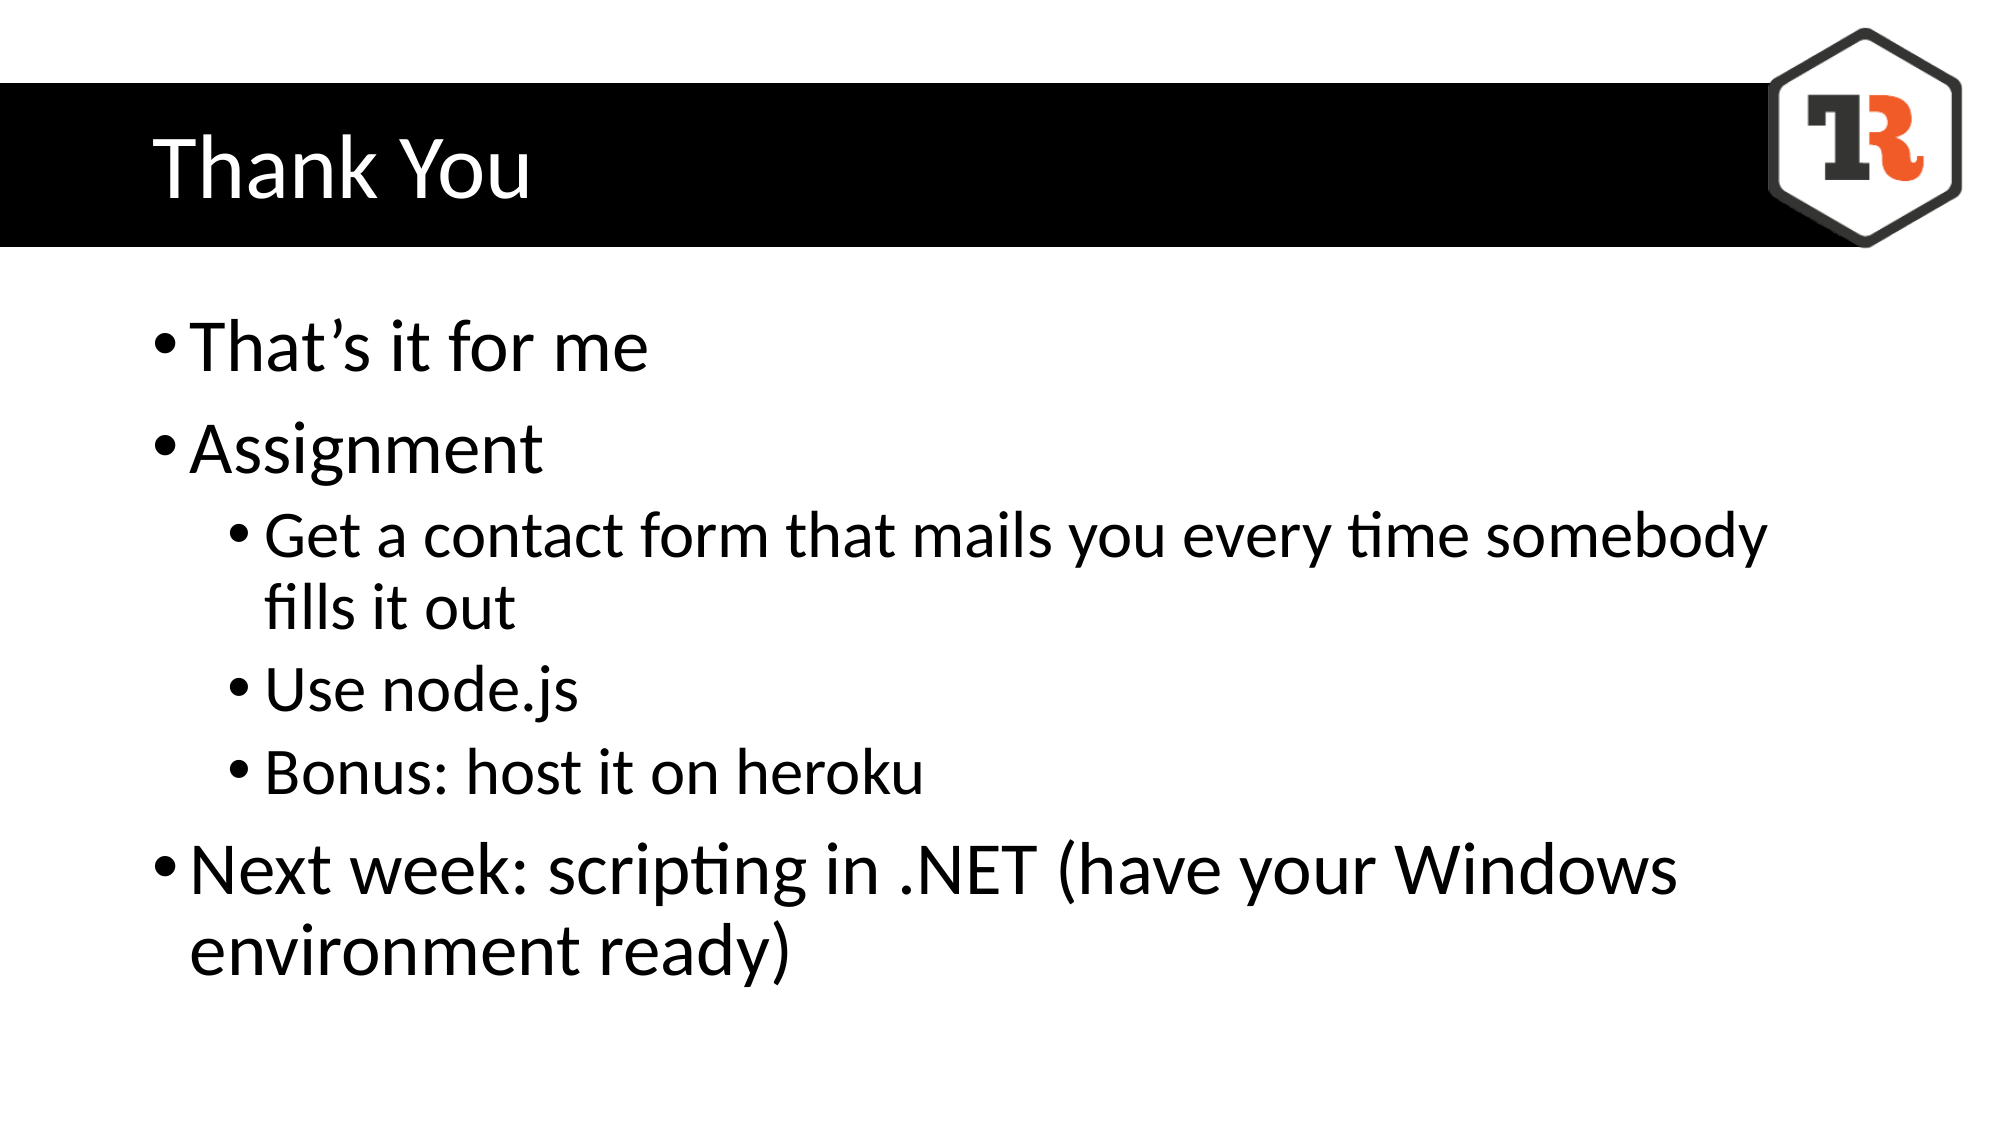

# Thank You
That’s it for me
Assignment
Get a contact form that mails you every time somebody fills it out
Use node.js
Bonus: host it on heroku
Next week: scripting in .NET (have your Windows environment ready)